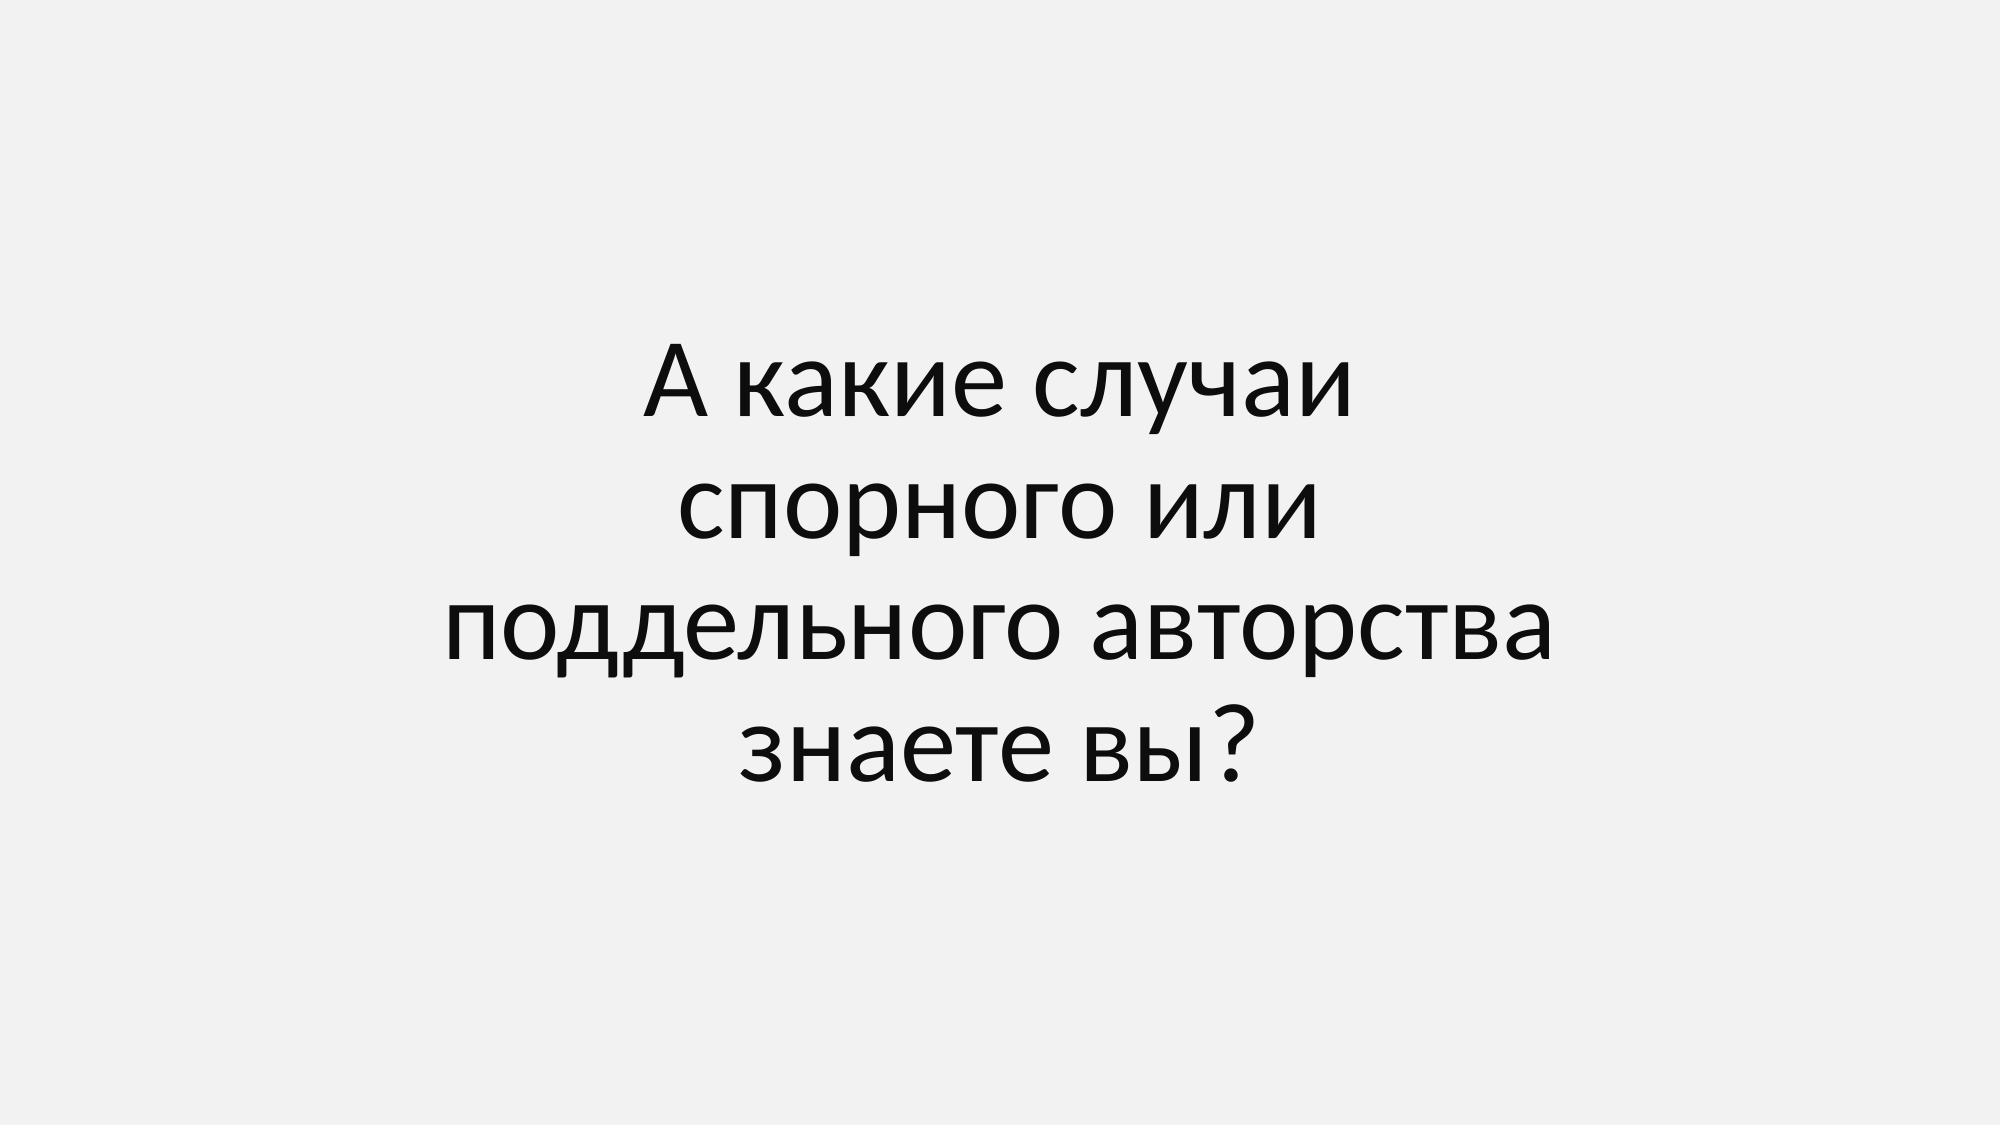

# А какие случаи спорного или поддельного авторства знаете вы?